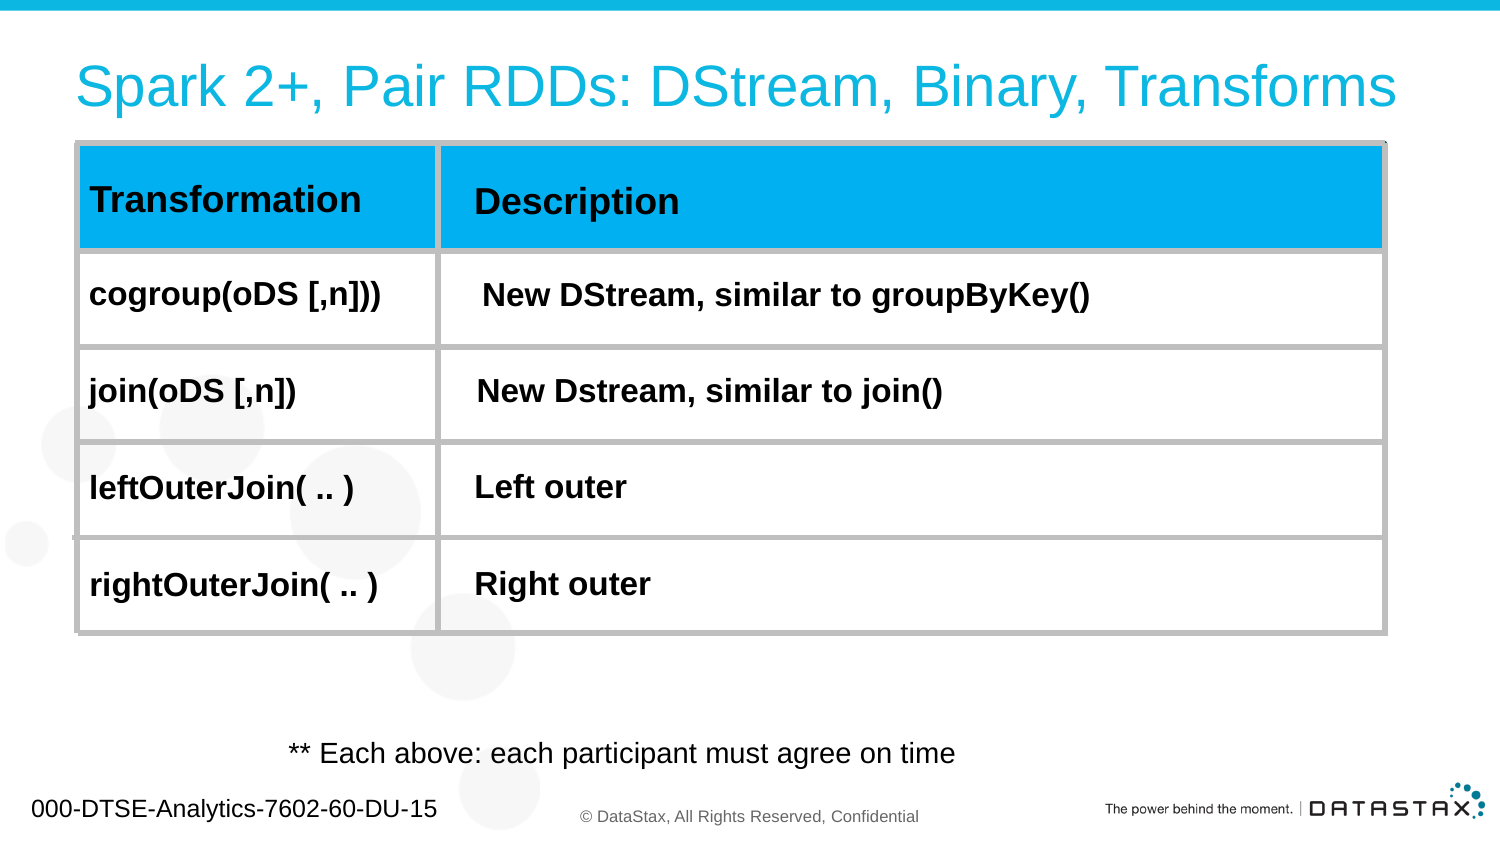

# Spark 2+, Pair RDDs: DStream, Binary, Transforms

Transformation
Description
cogroup(oDS [,n]))
New DStream, similar to groupByKey()
join(oDS [,n])
New Dstream, similar to join()
Left outer
leftOuterJoin( .. )
Right outer
rightOuterJoin( .. )
** Each above: each participant must agree on time
000-DTSE-Analytics-7602-60-DU-15